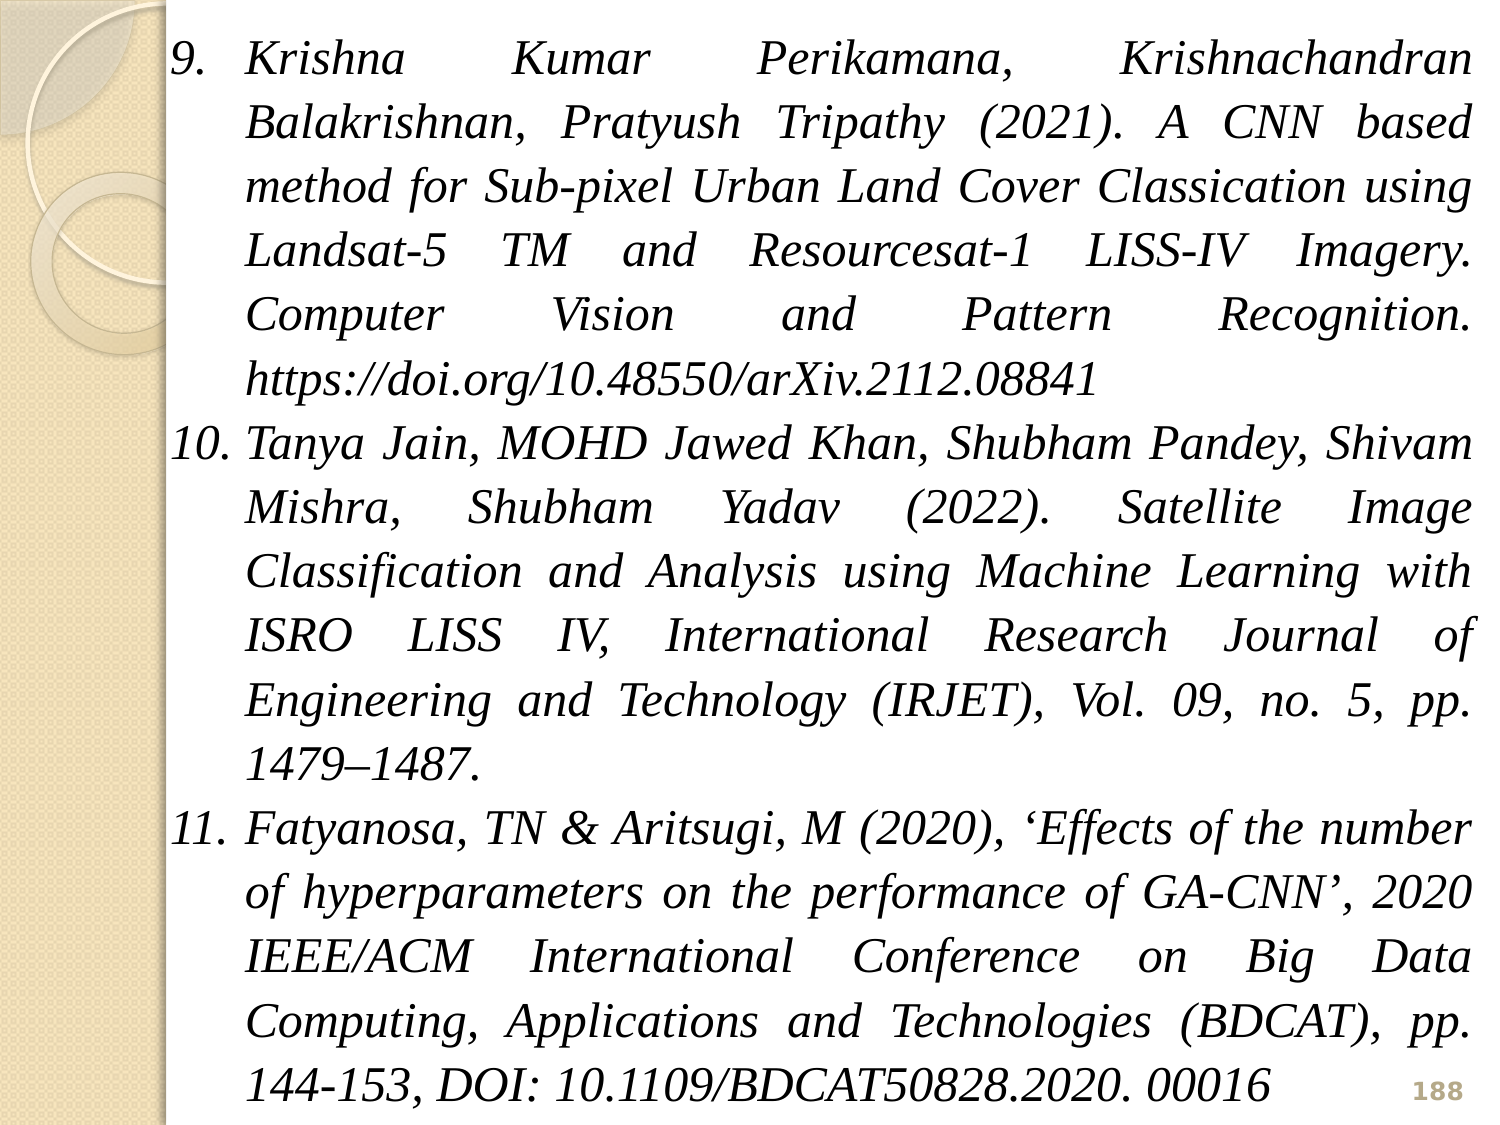

Krishna Kumar Perikamana, Krishnachandran Balakrishnan, Pratyush Tripathy (2021). A CNN based method for Sub-pixel Urban Land Cover Classication using Landsat-5 TM and Resourcesat-1 LISS-IV Imagery. Computer Vision and Pattern Recognition. https://doi.org/10.48550/arXiv.2112.08841
Tanya Jain, MOHD Jawed Khan, Shubham Pandey, Shivam Mishra, Shubham Yadav (2022). Satellite Image Classification and Analysis using Machine Learning with ISRO LISS IV, International Research Journal of Engineering and Technology (IRJET), Vol. 09, no. 5, pp. 1479–1487.
Fatyanosa, TN & Aritsugi, M (2020), ‘Effects of the number of hyperparameters on the performance of GA-CNN’, 2020 IEEE/ACM International Conference on Big Data Computing, Applications and Technologies (BDCAT), pp. 144-153, DOI: 10.1109/BDCAT50828.2020. 00016
188